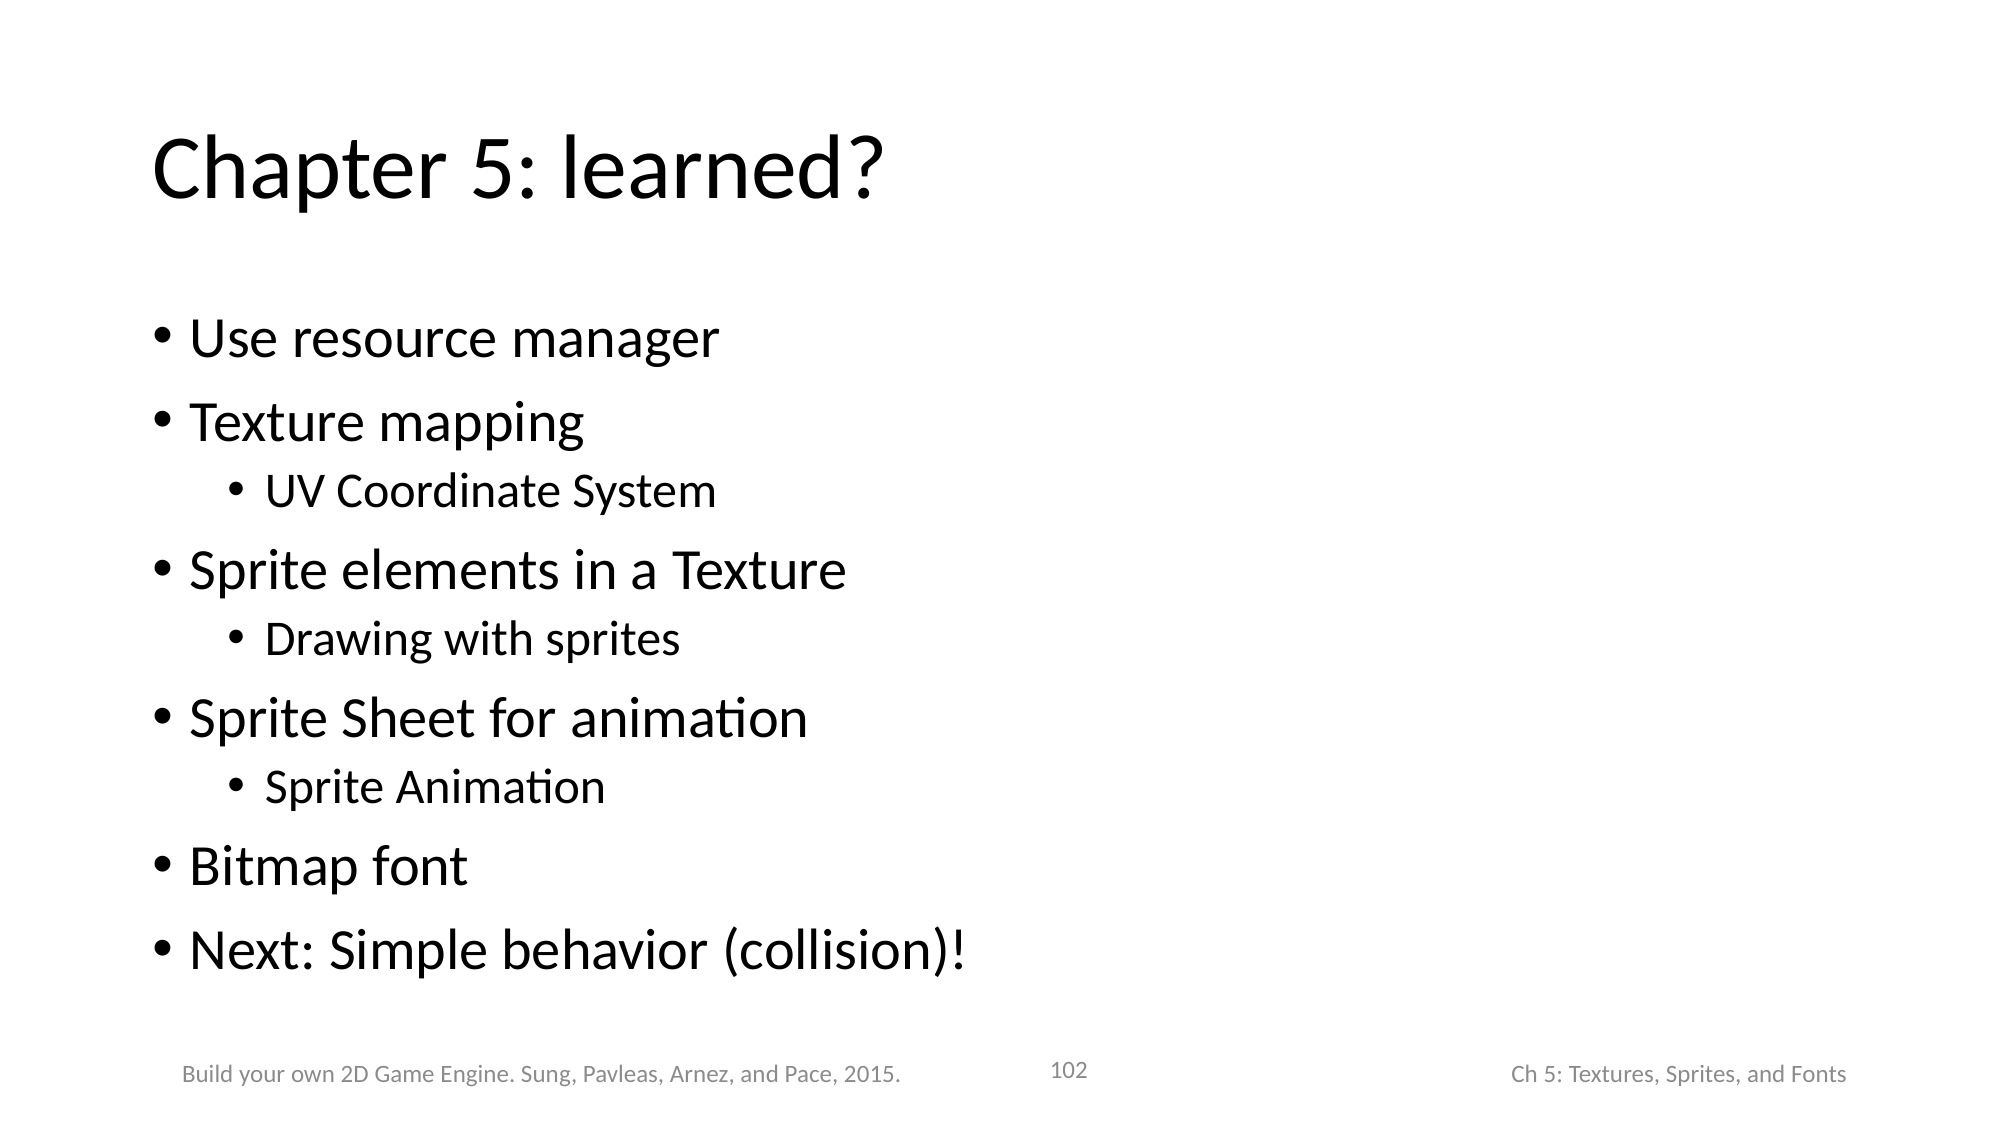

# Chapter 5: learned?
Use resource manager
Texture mapping
UV Coordinate System
Sprite elements in a Texture
Drawing with sprites
Sprite Sheet for animation
Sprite Animation
Bitmap font
Next: Simple behavior (collision)!